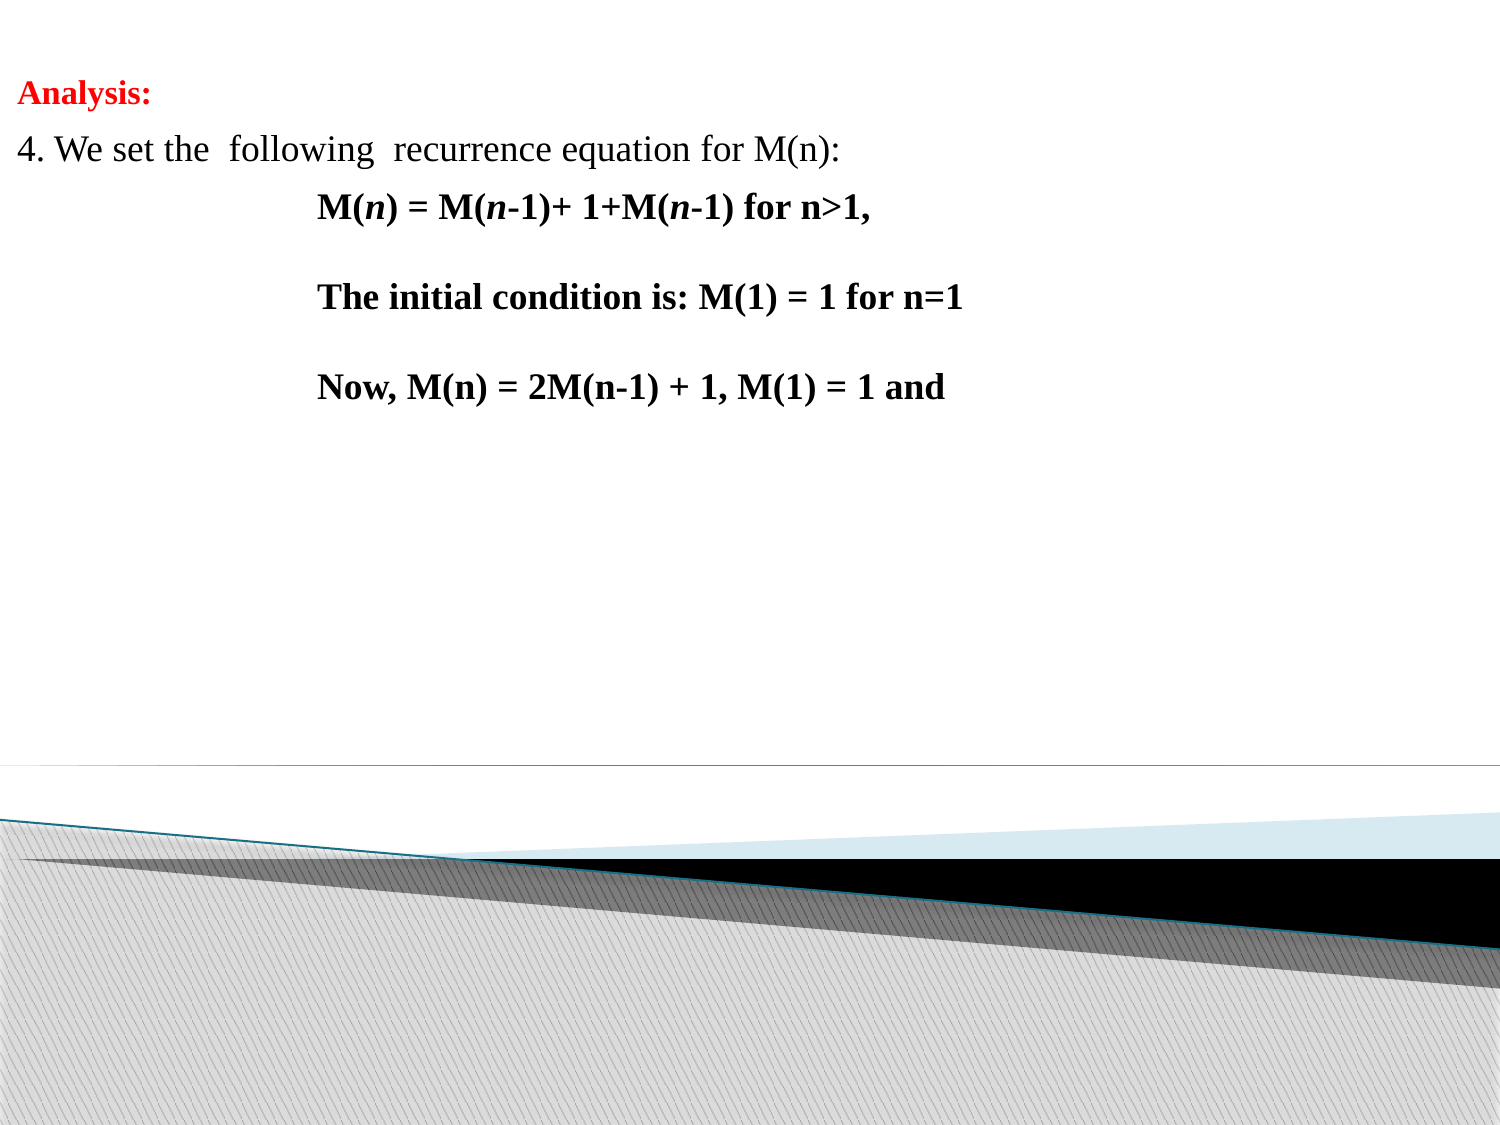

Analysis:
4. We set the  following  recurrence equation for M(n):
		M(n) = M(n-1)+ 1+M(n-1) for n>1,

The initial condition is: M(1) = 1 for n=1
Now, M(n) = 2M(n-1) + 1, M(1) = 1 and

Example 2: Tower of hanoi problem